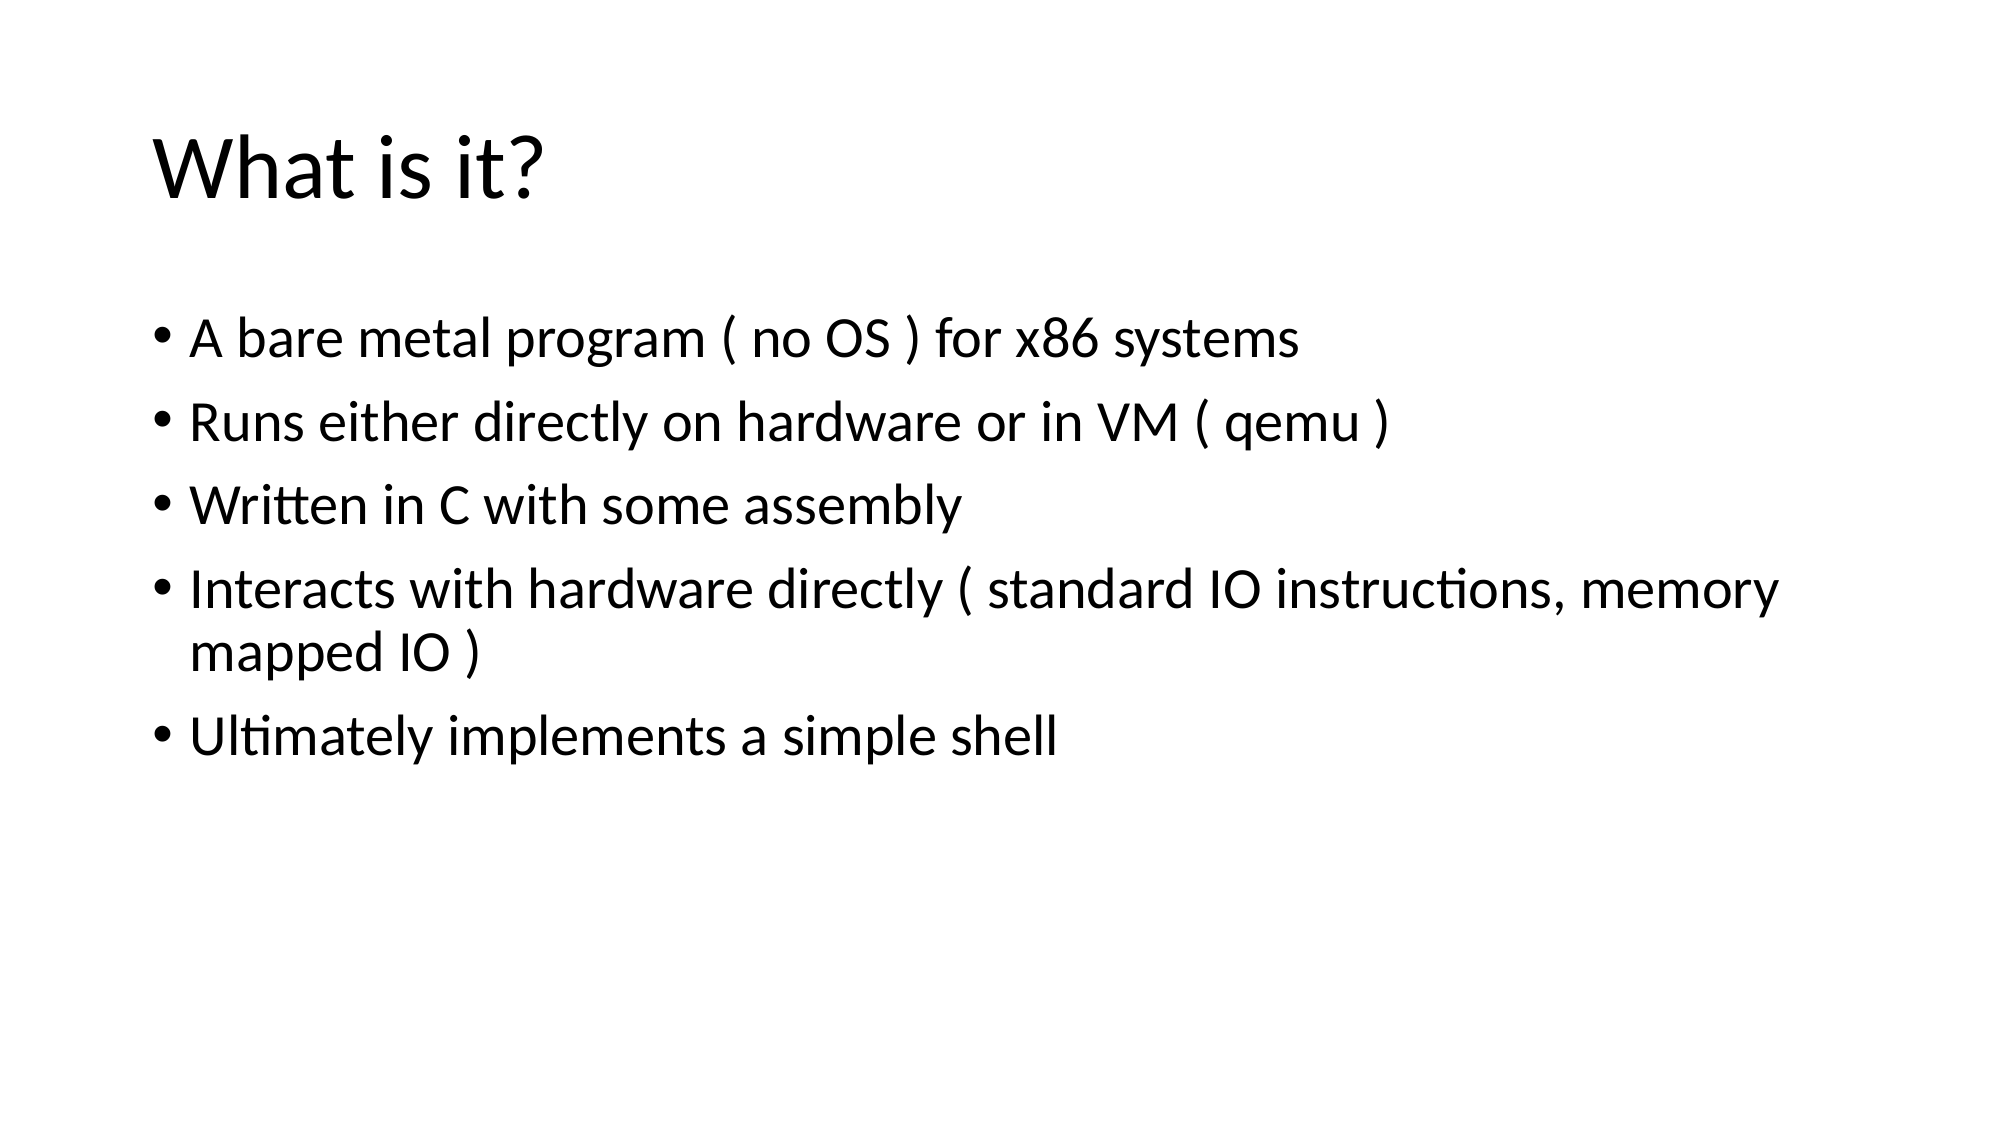

# What is it?
A bare metal program ( no OS ) for x86 systems
Runs either directly on hardware or in VM ( qemu )
Written in C with some assembly
Interacts with hardware directly ( standard IO instructions, memory mapped IO )
Ultimately implements a simple shell